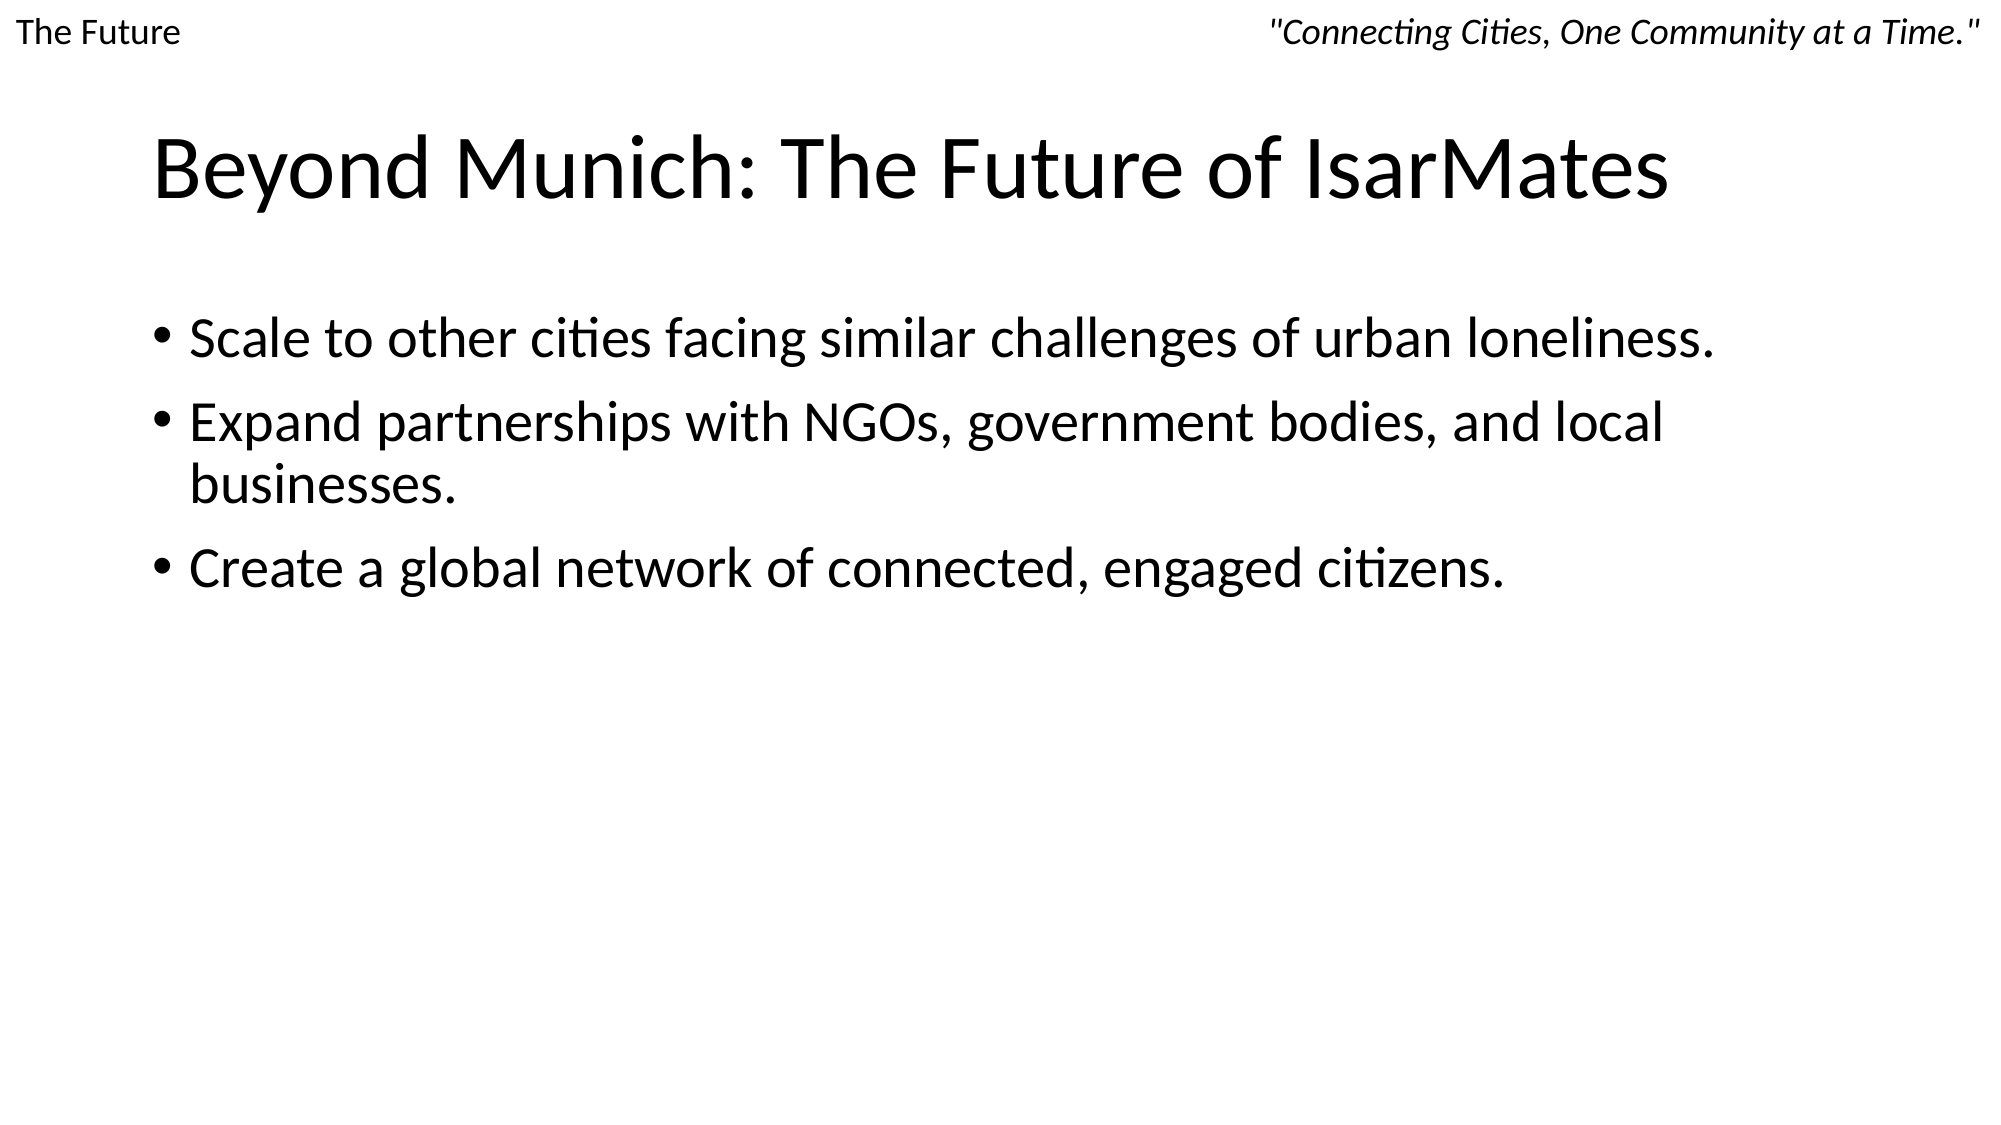

The Future
"Connecting Cities, One Community at a Time."
# Beyond Munich: The Future of IsarMates
Scale to other cities facing similar challenges of urban loneliness.
Expand partnerships with NGOs, government bodies, and local businesses.
Create a global network of connected, engaged citizens.